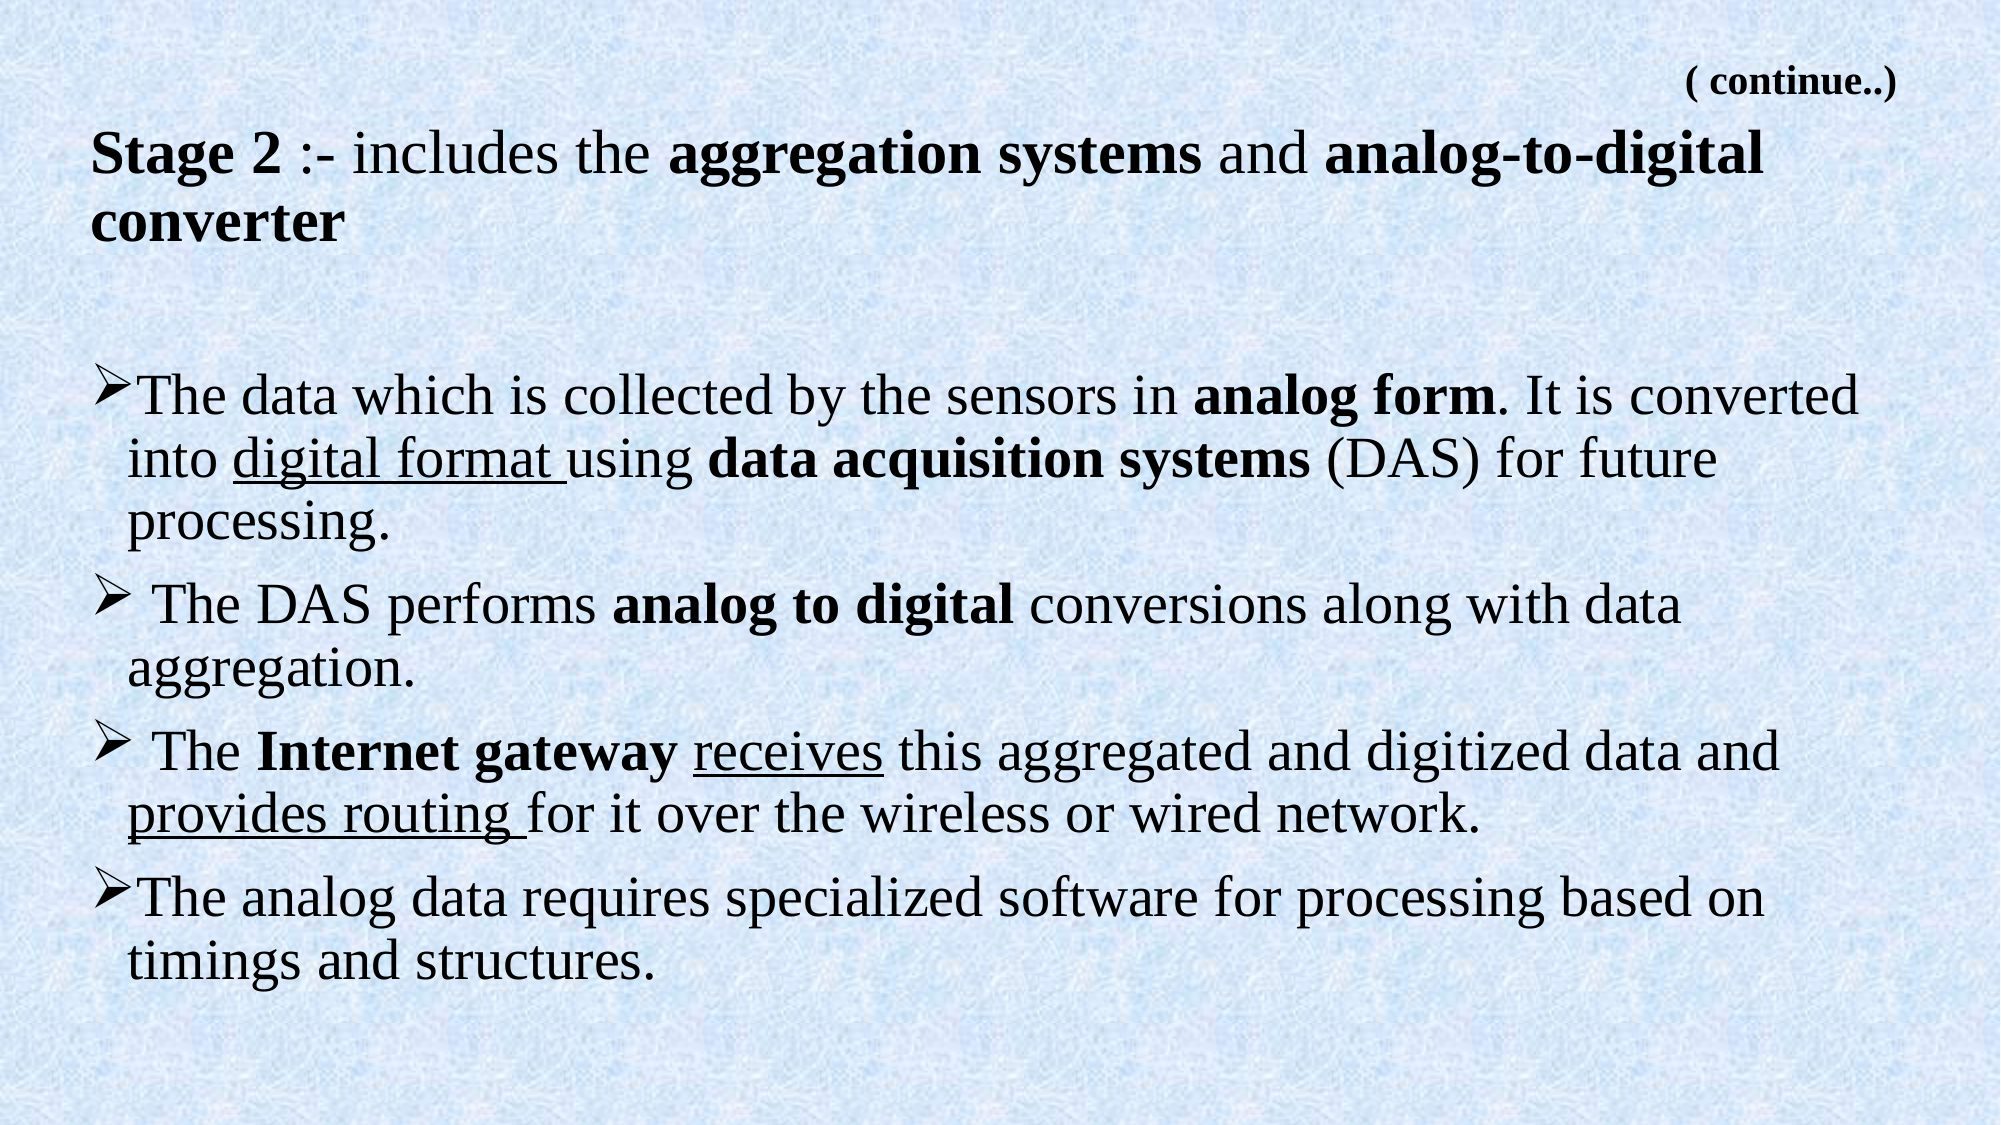

# ( continue..)
Stage 2 :- includes the aggregation systems and analog-to-digital converter

The data which is collected by the sensors in analog form. It is converted into digital format using data acquisition systems (DAS) for future processing.
 The DAS performs analog to digital conversions along with data aggregation.
 The Internet gateway receives this aggregated and digitized data and provides routing for it over the wireless or wired network.
The analog data requires specialized software for processing based on timings and structures.